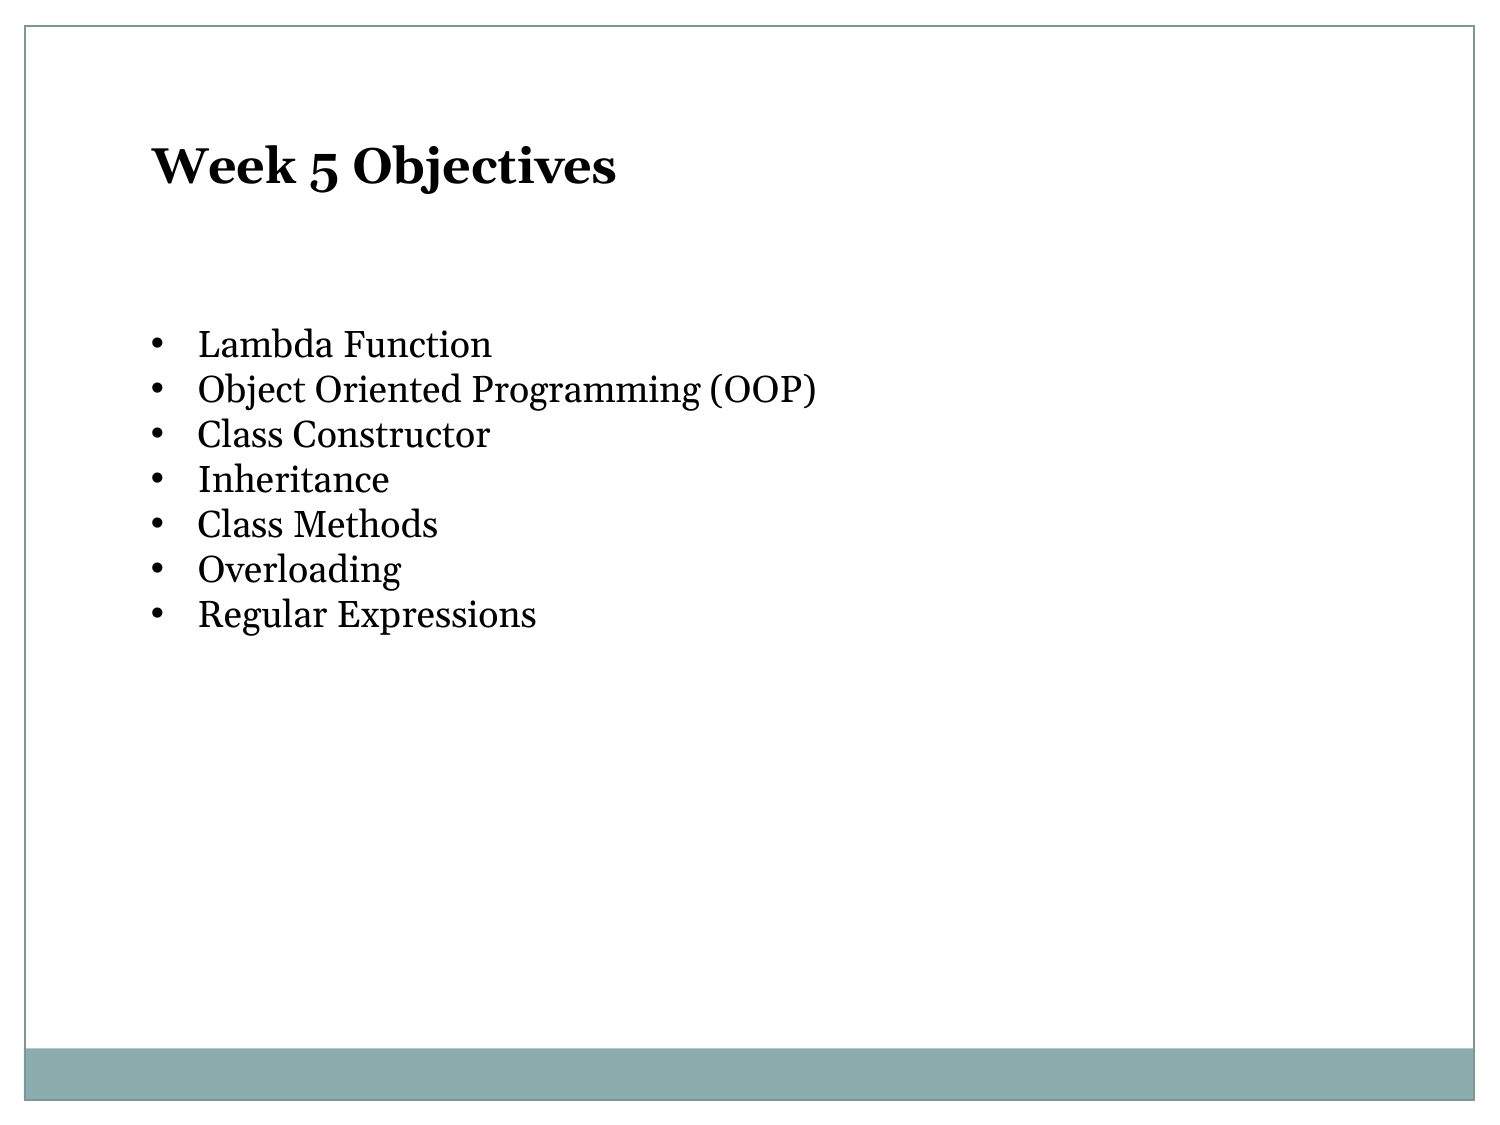

Week 5 Objectives
Lambda Function
Object Oriented Programming (OOP)
Class Constructor
Inheritance
Class Methods
Overloading
Regular Expressions